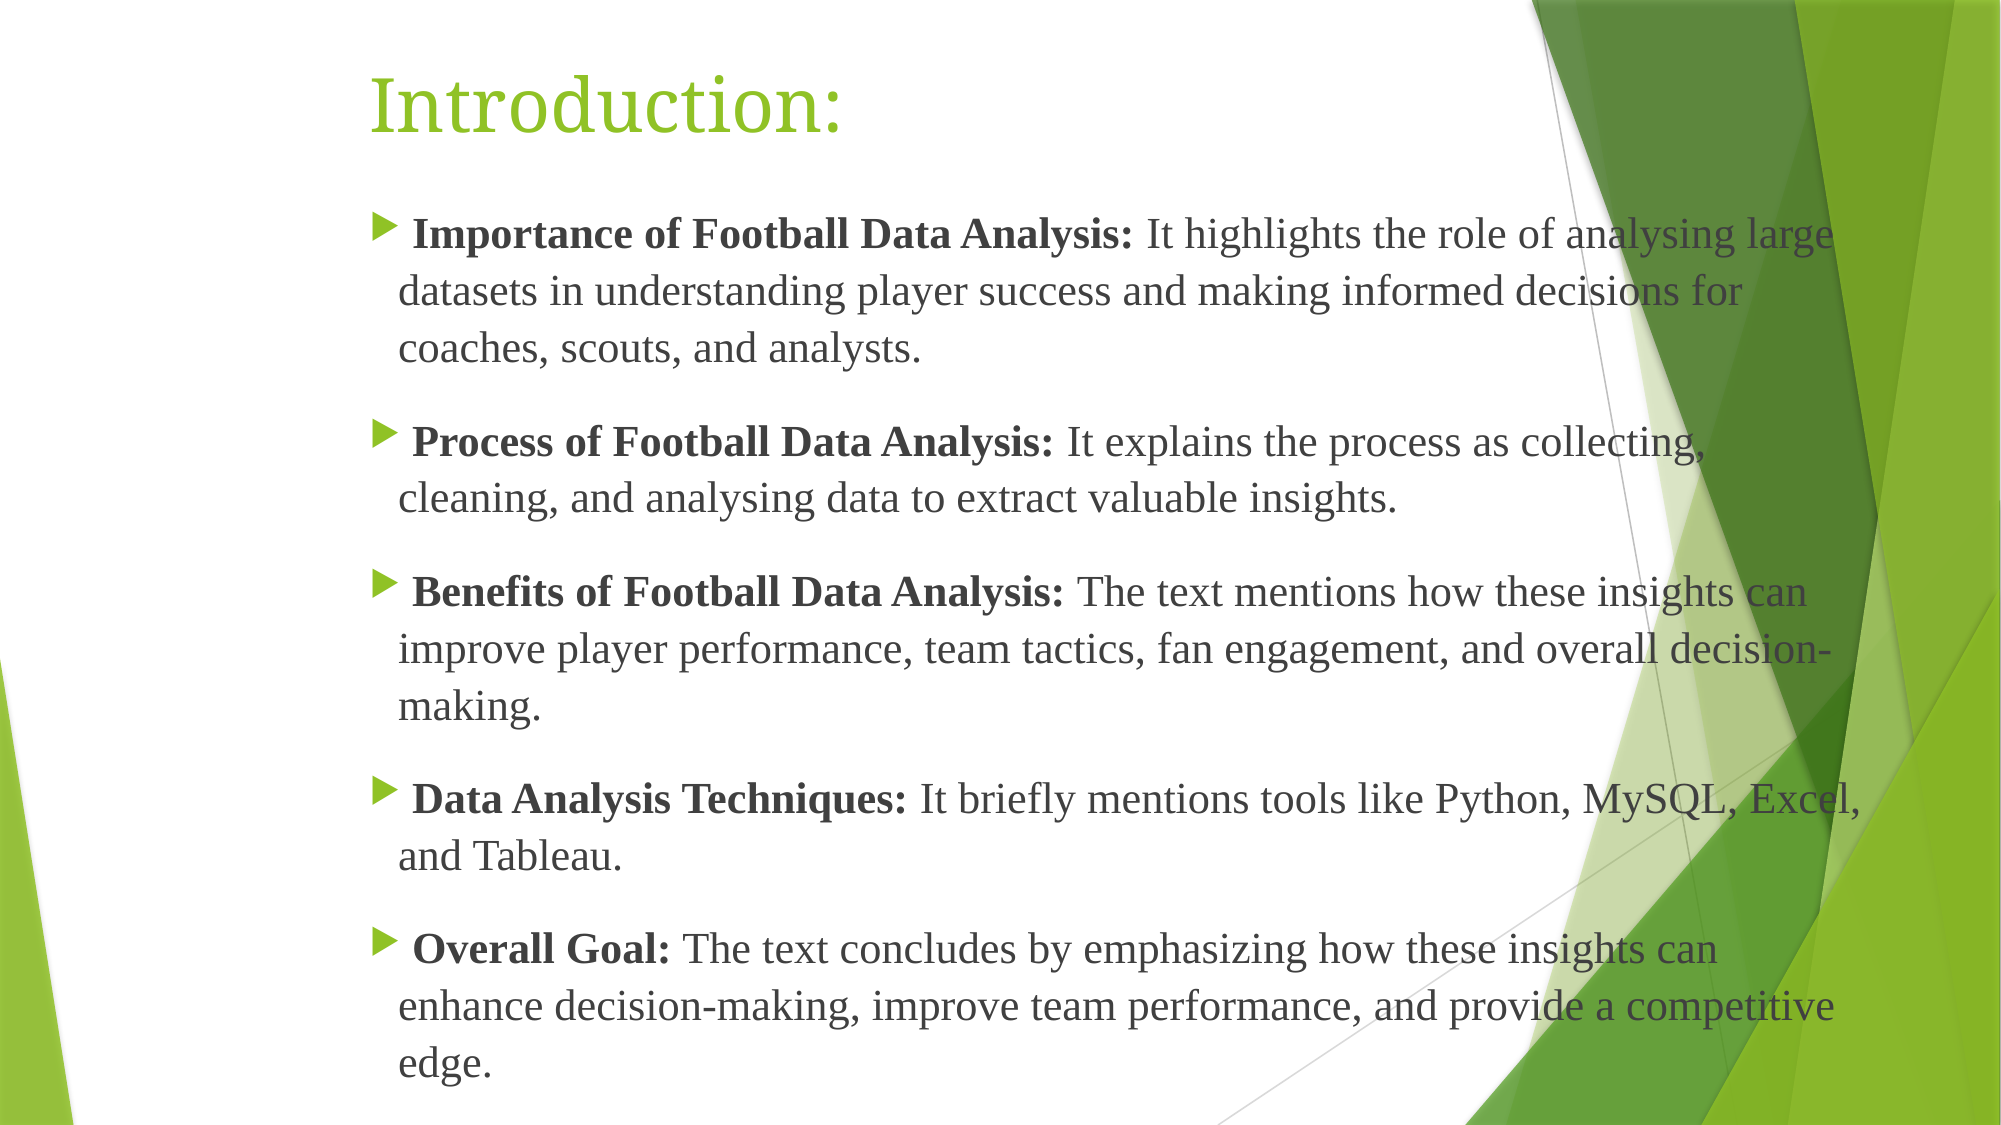

# Introduction:
 Importance of Football Data Analysis: It highlights the role of analysing large datasets in understanding player success and making informed decisions for coaches, scouts, and analysts.
 Process of Football Data Analysis: It explains the process as collecting, cleaning, and analysing data to extract valuable insights.
 Benefits of Football Data Analysis: The text mentions how these insights can improve player performance, team tactics, fan engagement, and overall decision-making.
 Data Analysis Techniques: It briefly mentions tools like Python, MySQL, Excel, and Tableau.
 Overall Goal: The text concludes by emphasizing how these insights can enhance decision-making, improve team performance, and provide a competitive edge.